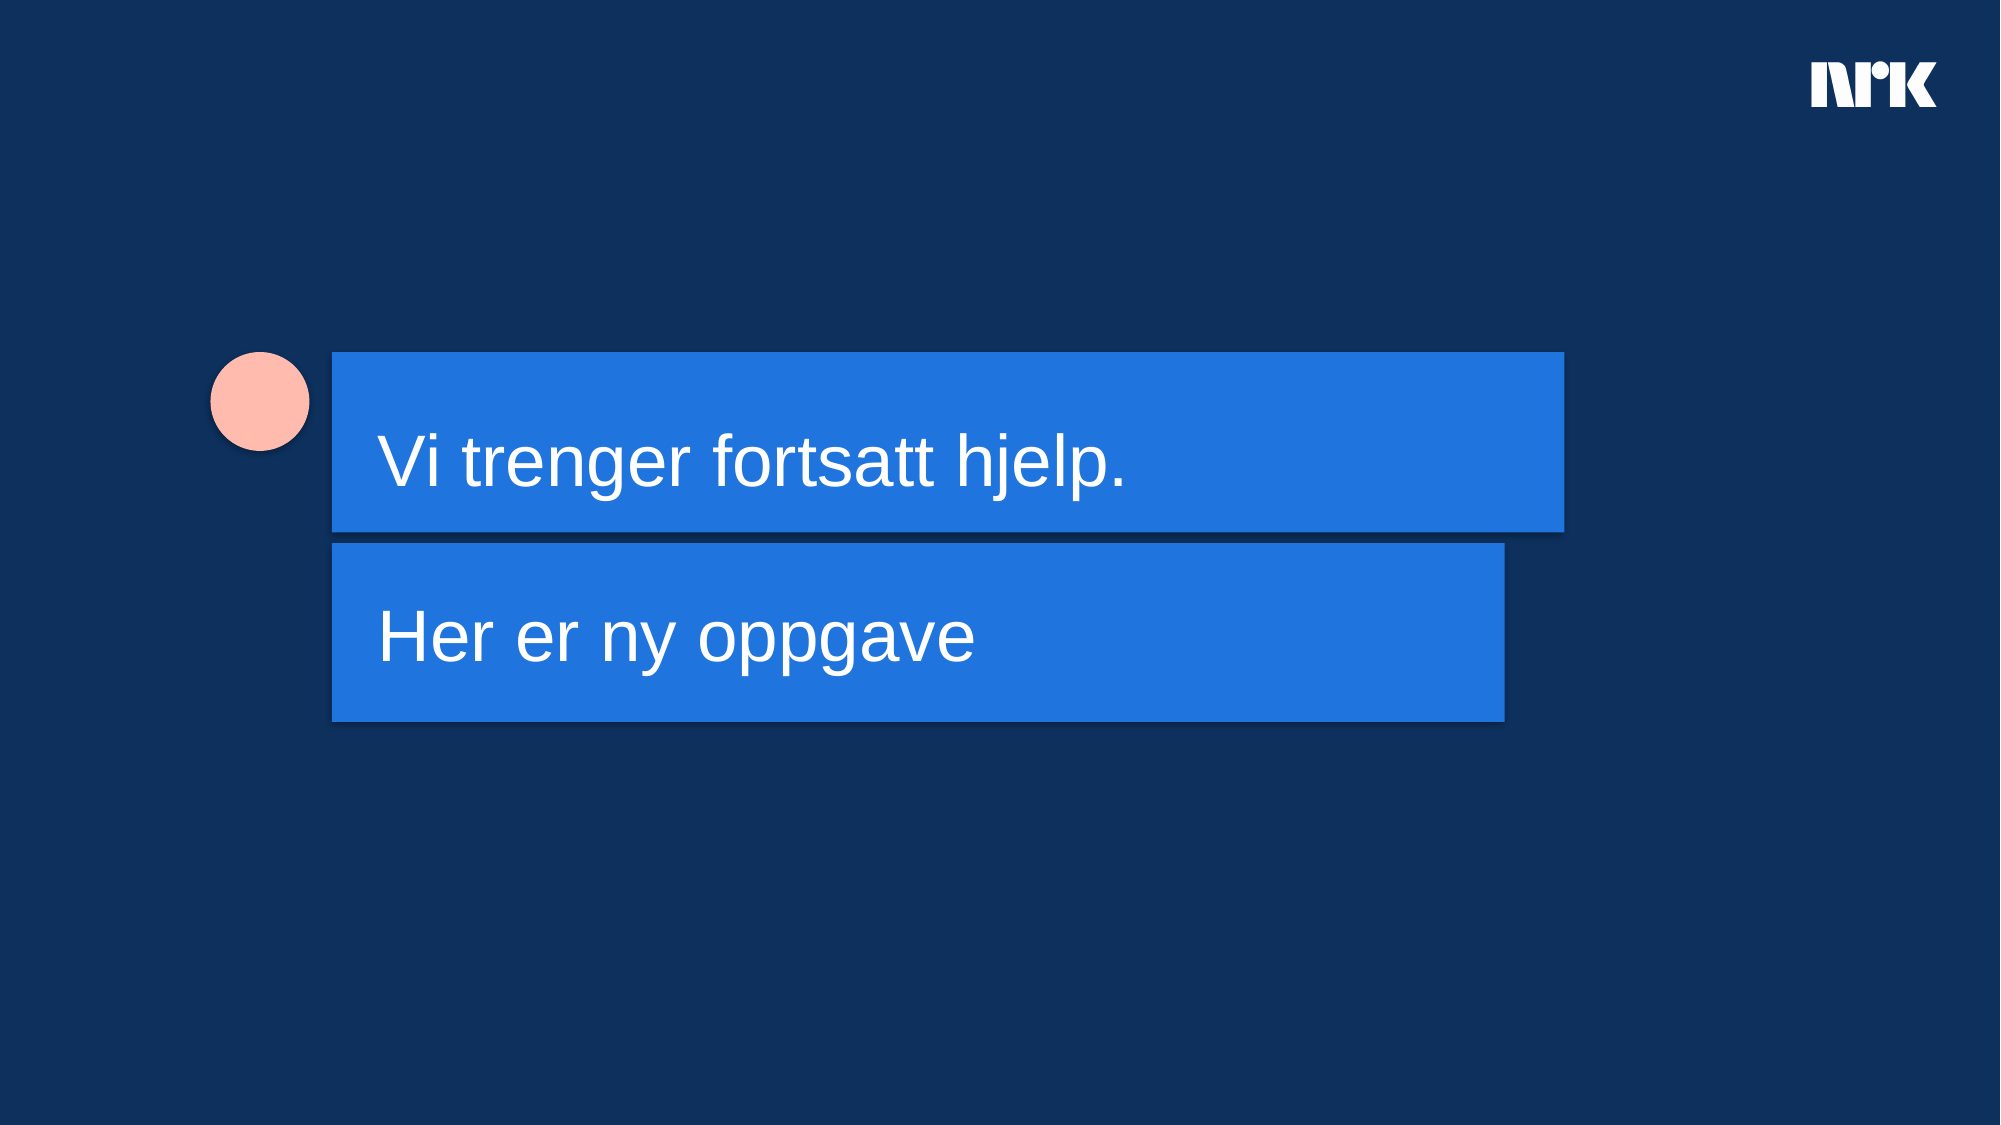

Vi trenger fortsatt hjelp.
Her er ny oppgave